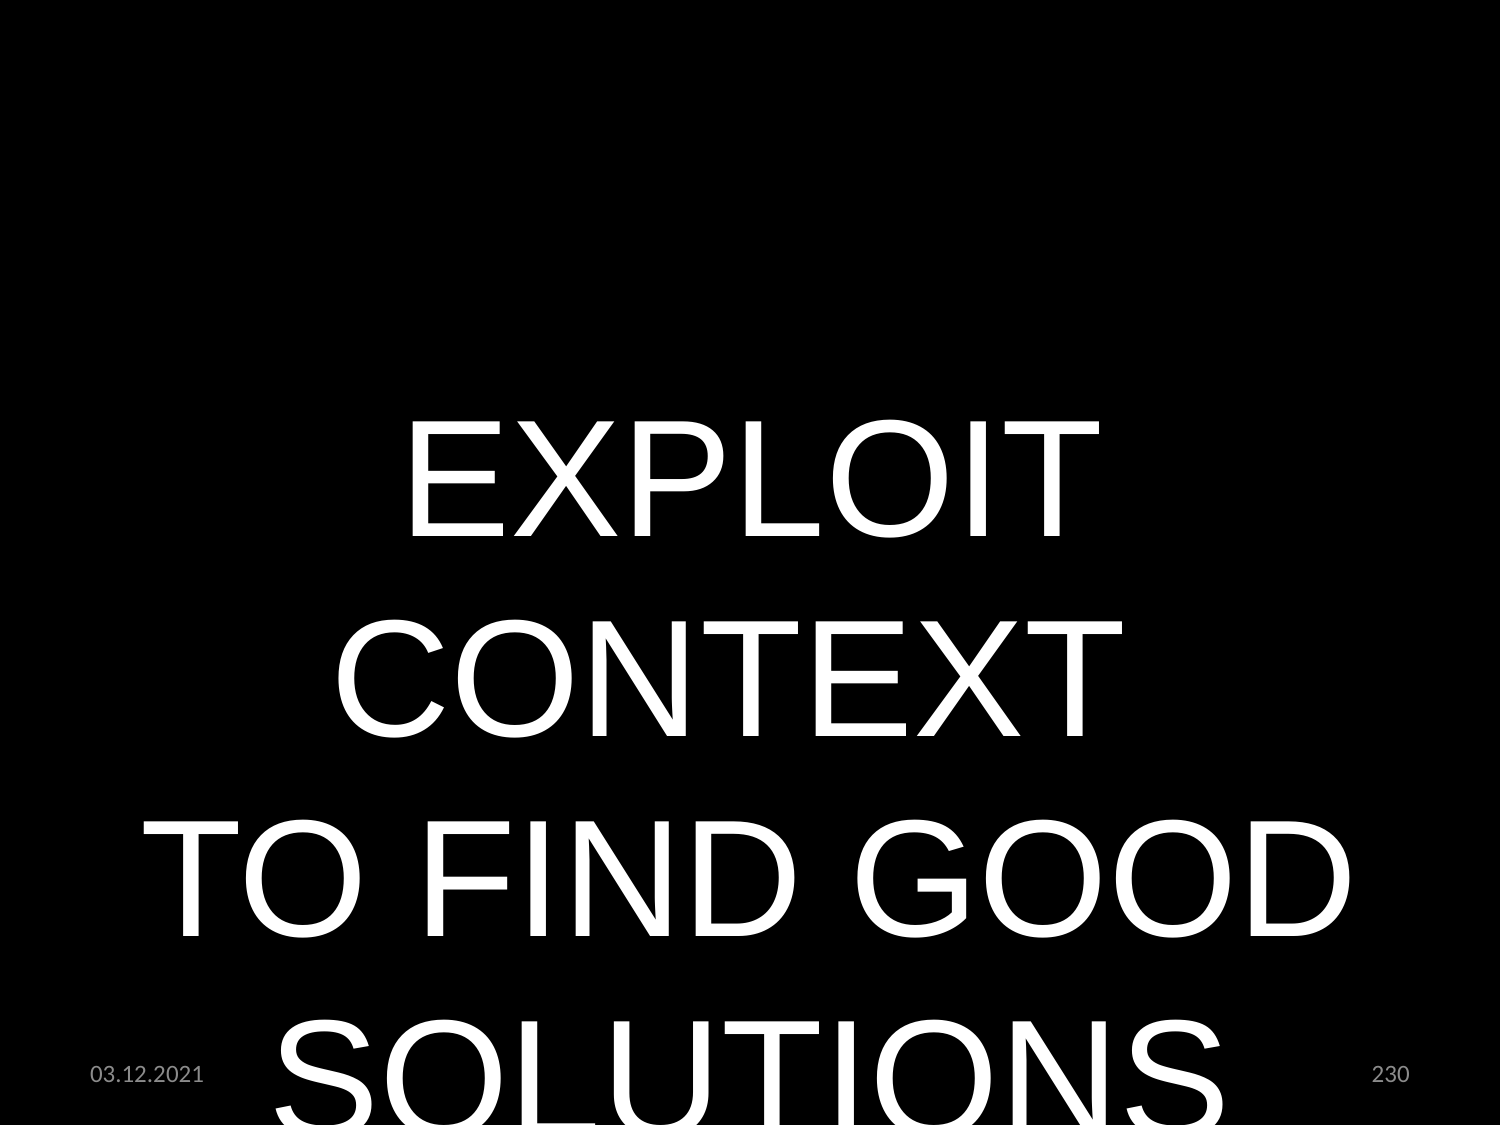

EXPLOIT CONTEXT
TO FIND GOOD SOLUTIONS
03.12.2021
230